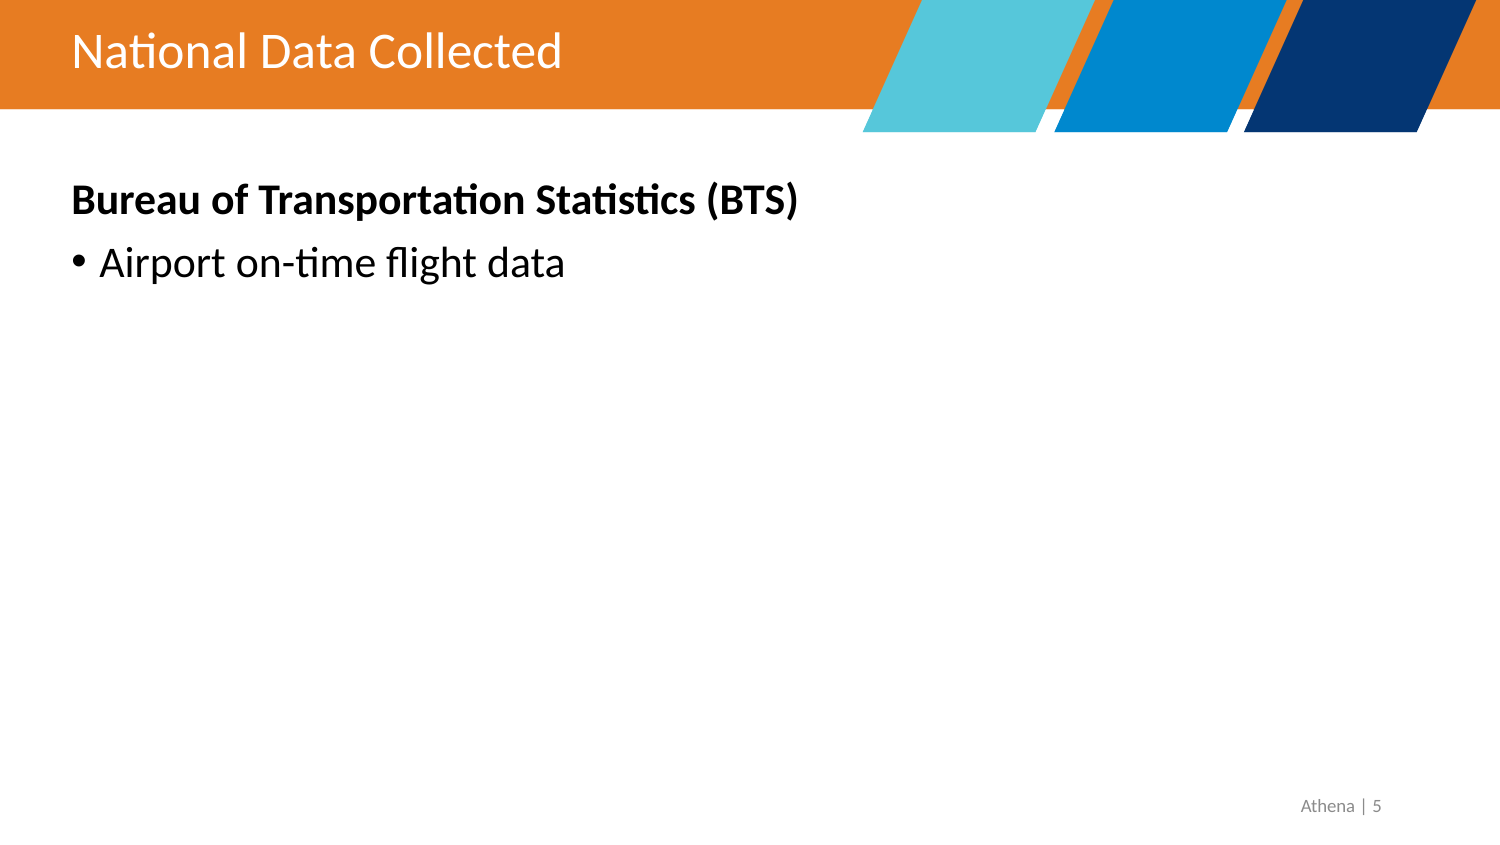

# National Data Collected
Bureau of Transportation Statistics (BTS)
Airport on-time flight data

Athena | 5